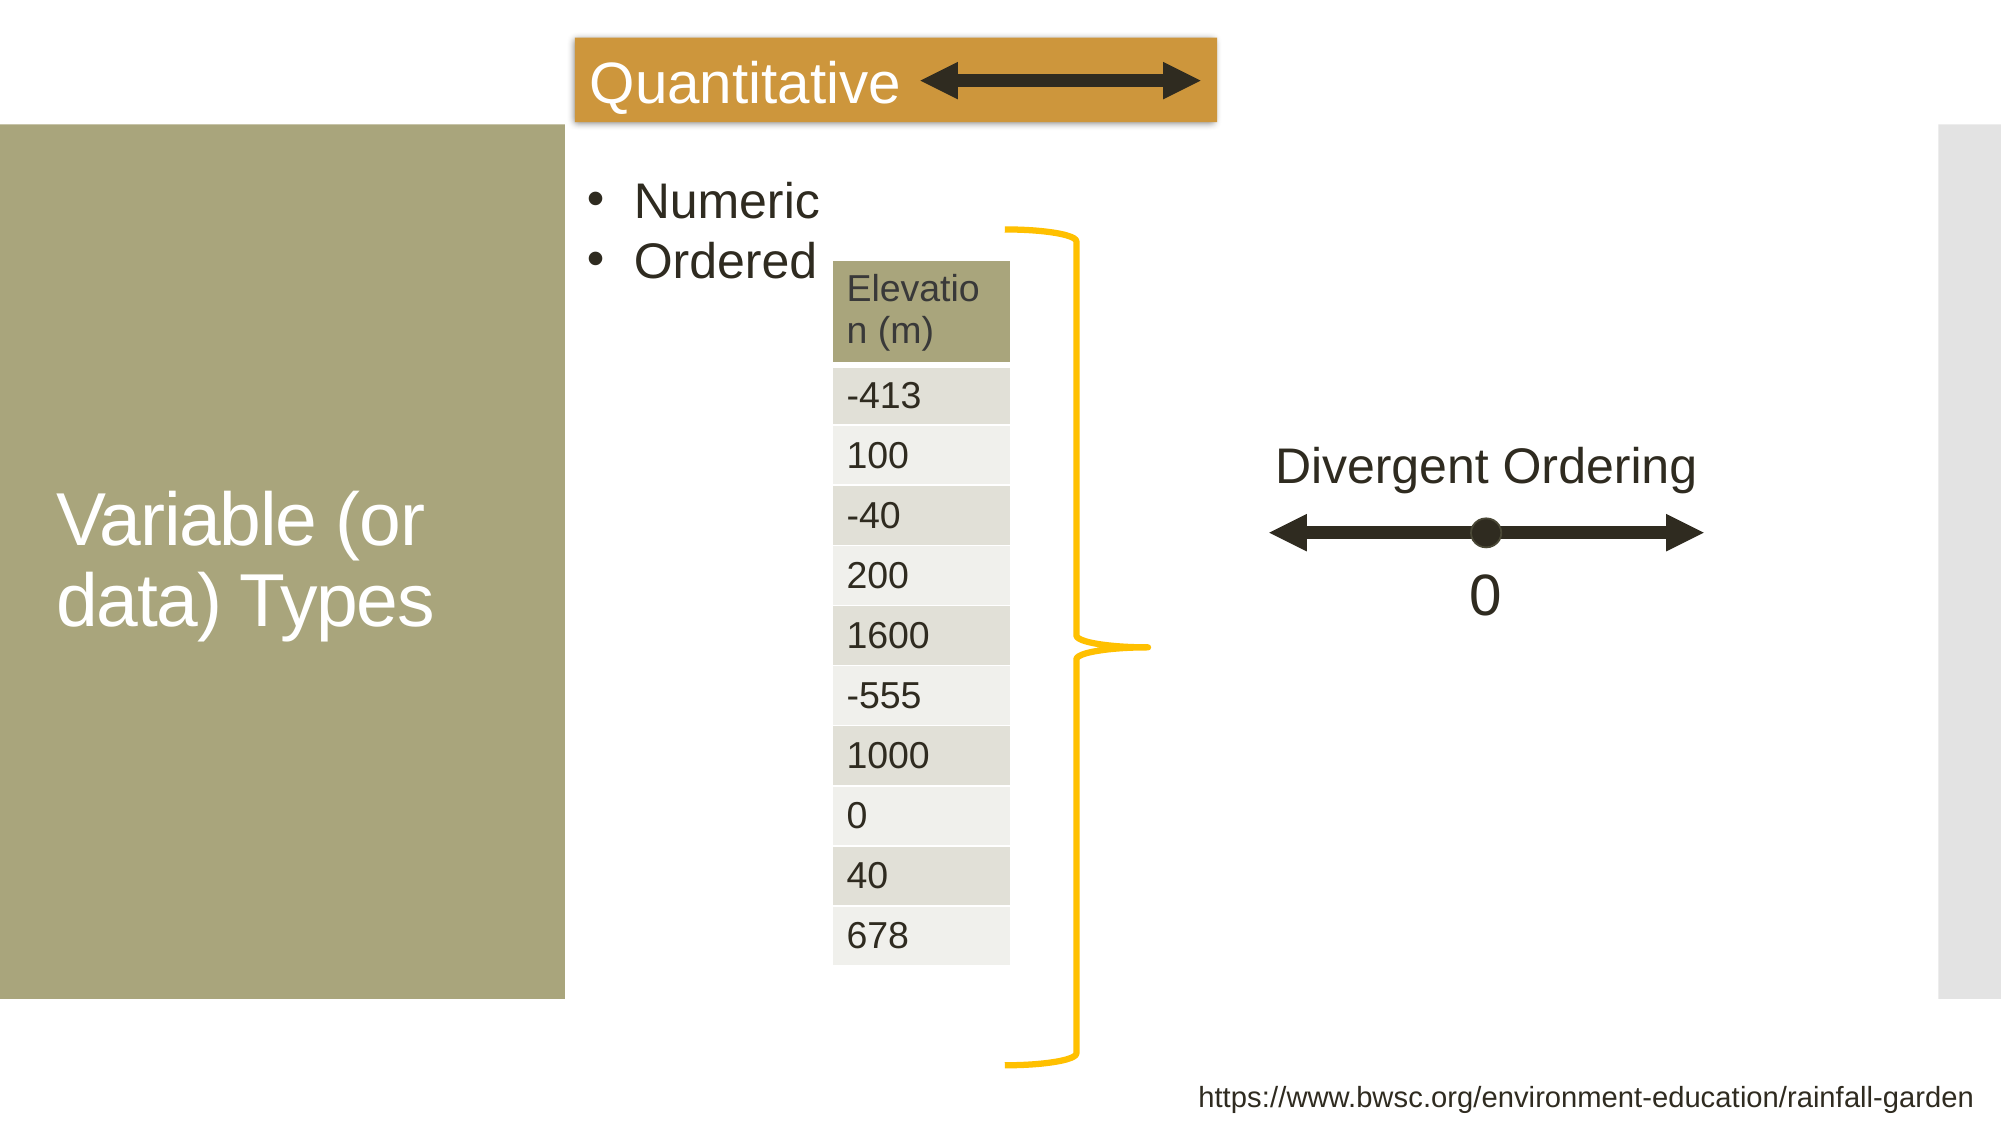

Quantitative
Numeric
Ordered
# Variable (or data) Types

| Elevation (m) |
| --- |
| -413 |
| 100 |
| -40 |
| 200 |
| 1600 |
| -555 |
| 1000 |
| 0 |
| 40 |
| 678 |
Divergent Ordering

0
https://www.bwsc.org/environment-education/rainfall-garden